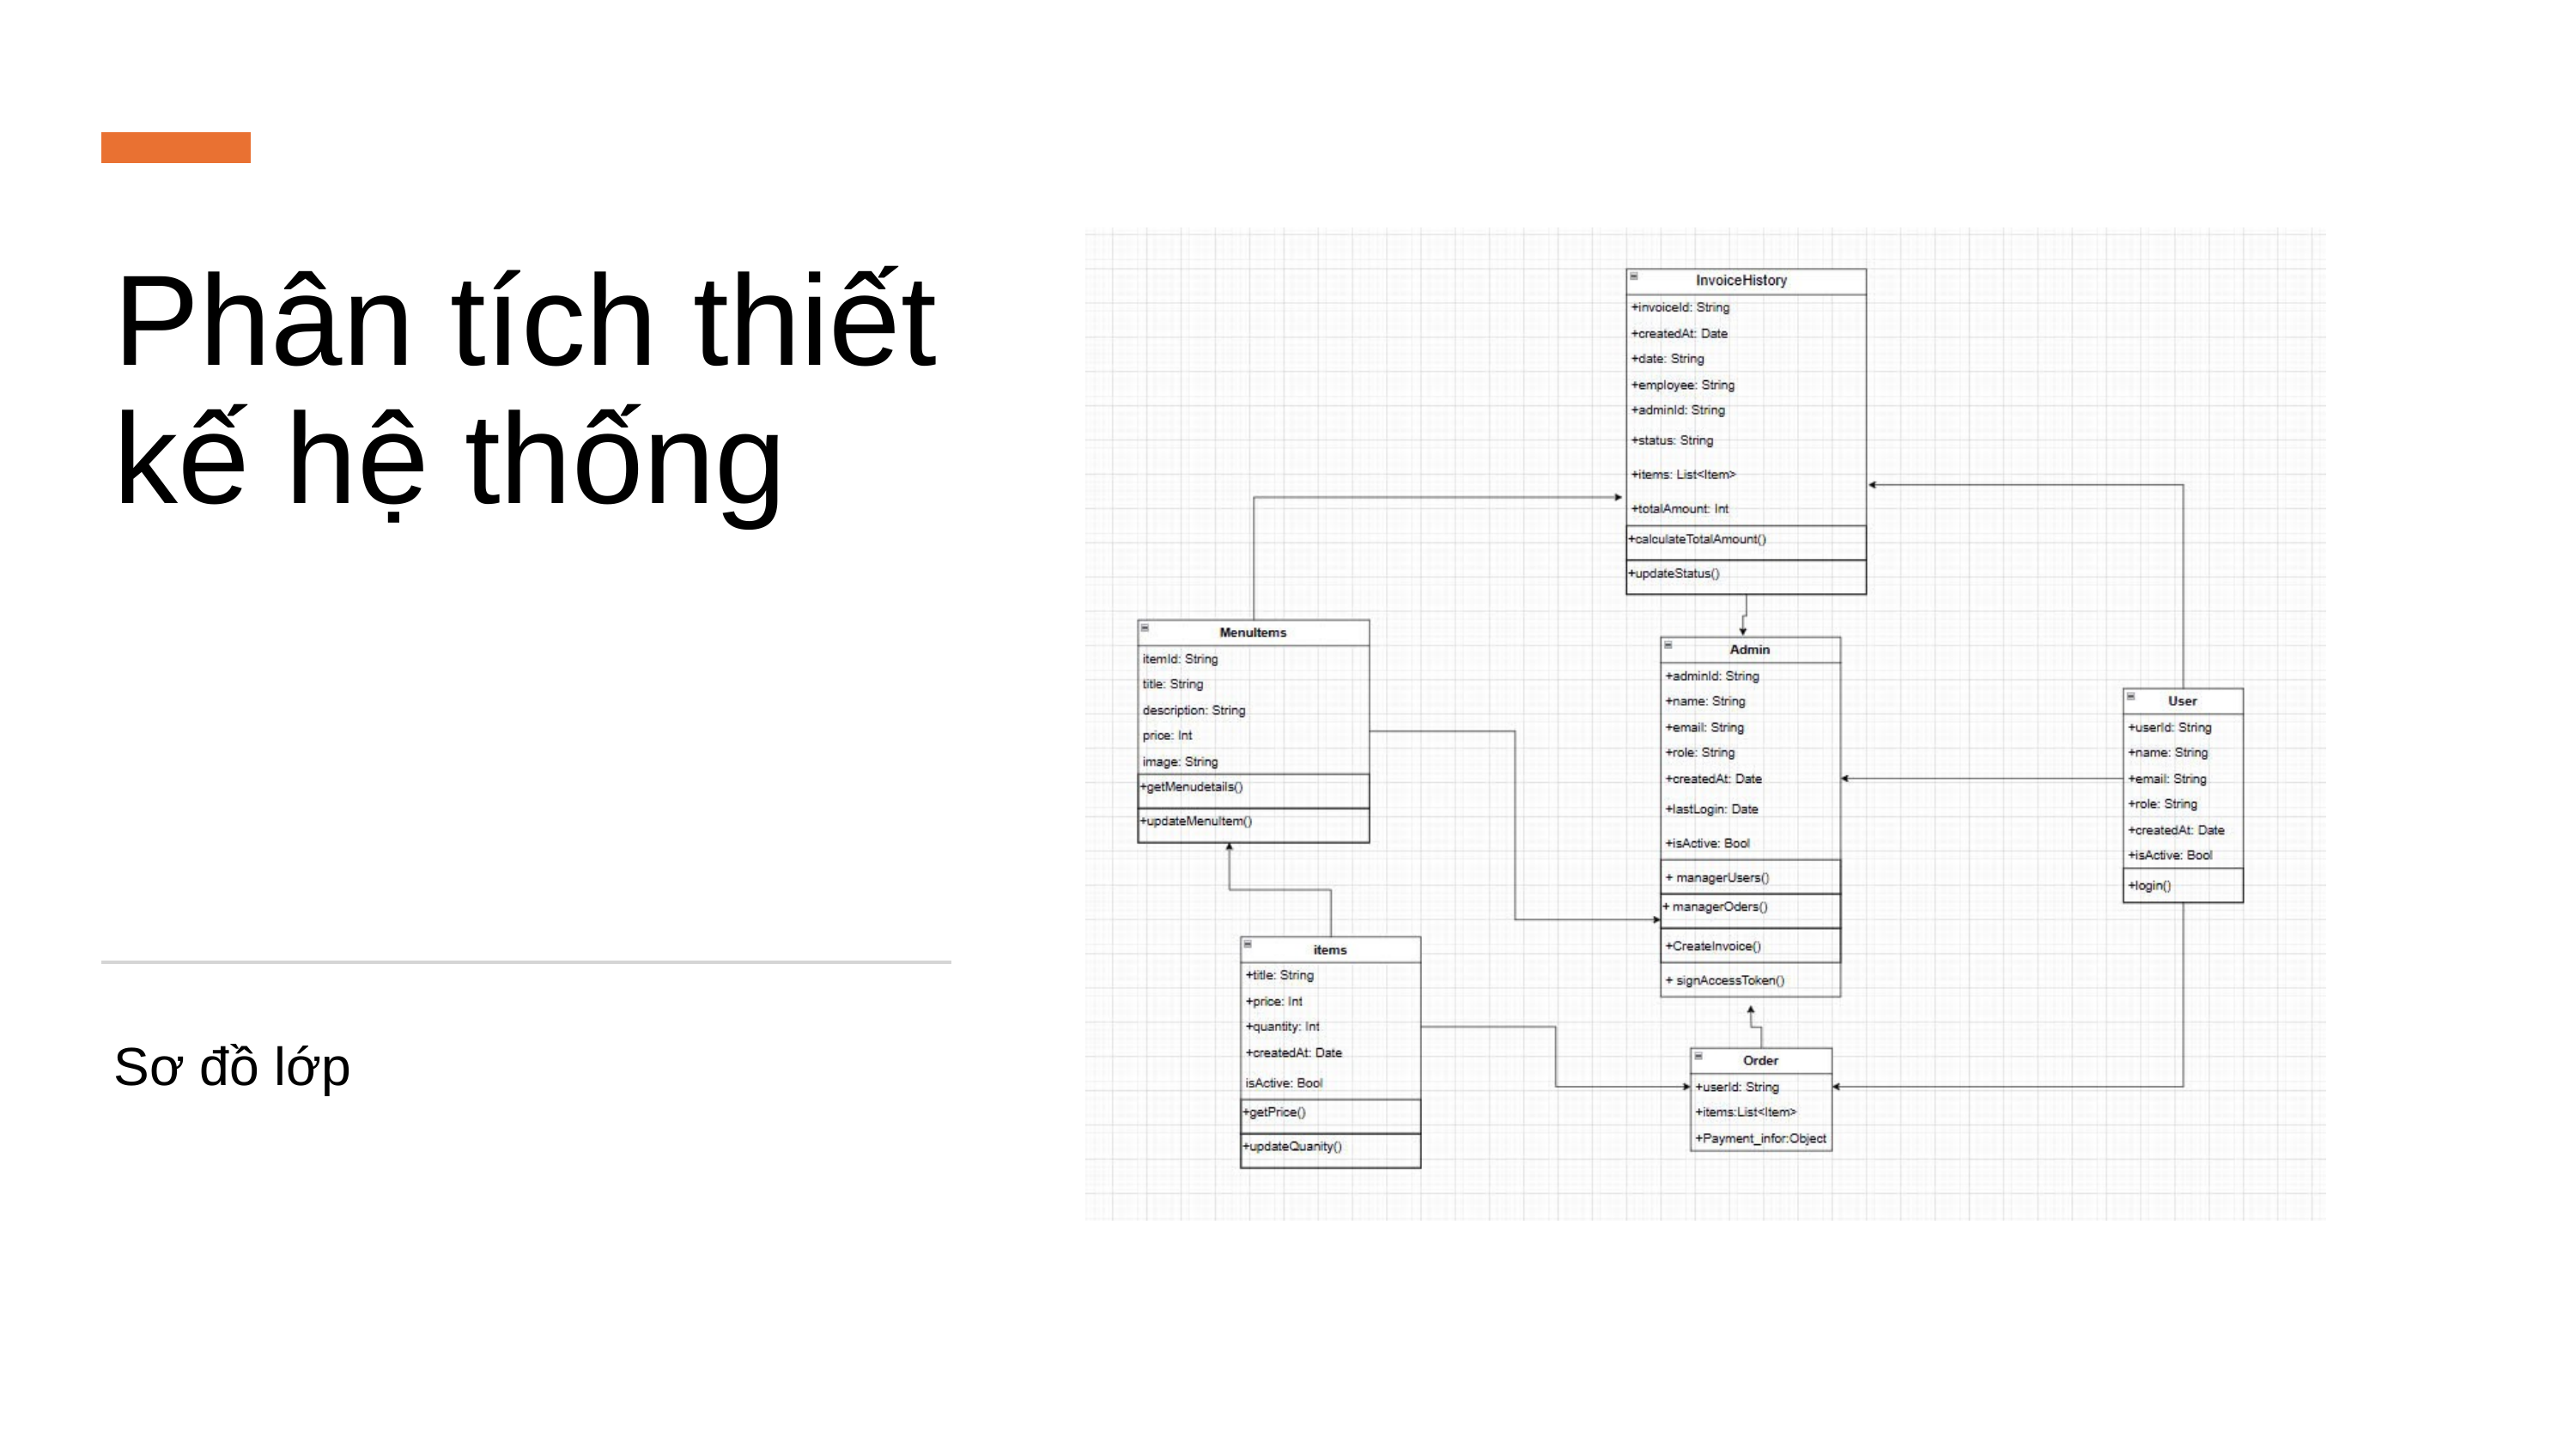

Phân tích thiết kế hệ thống

Sơ đồ lớp